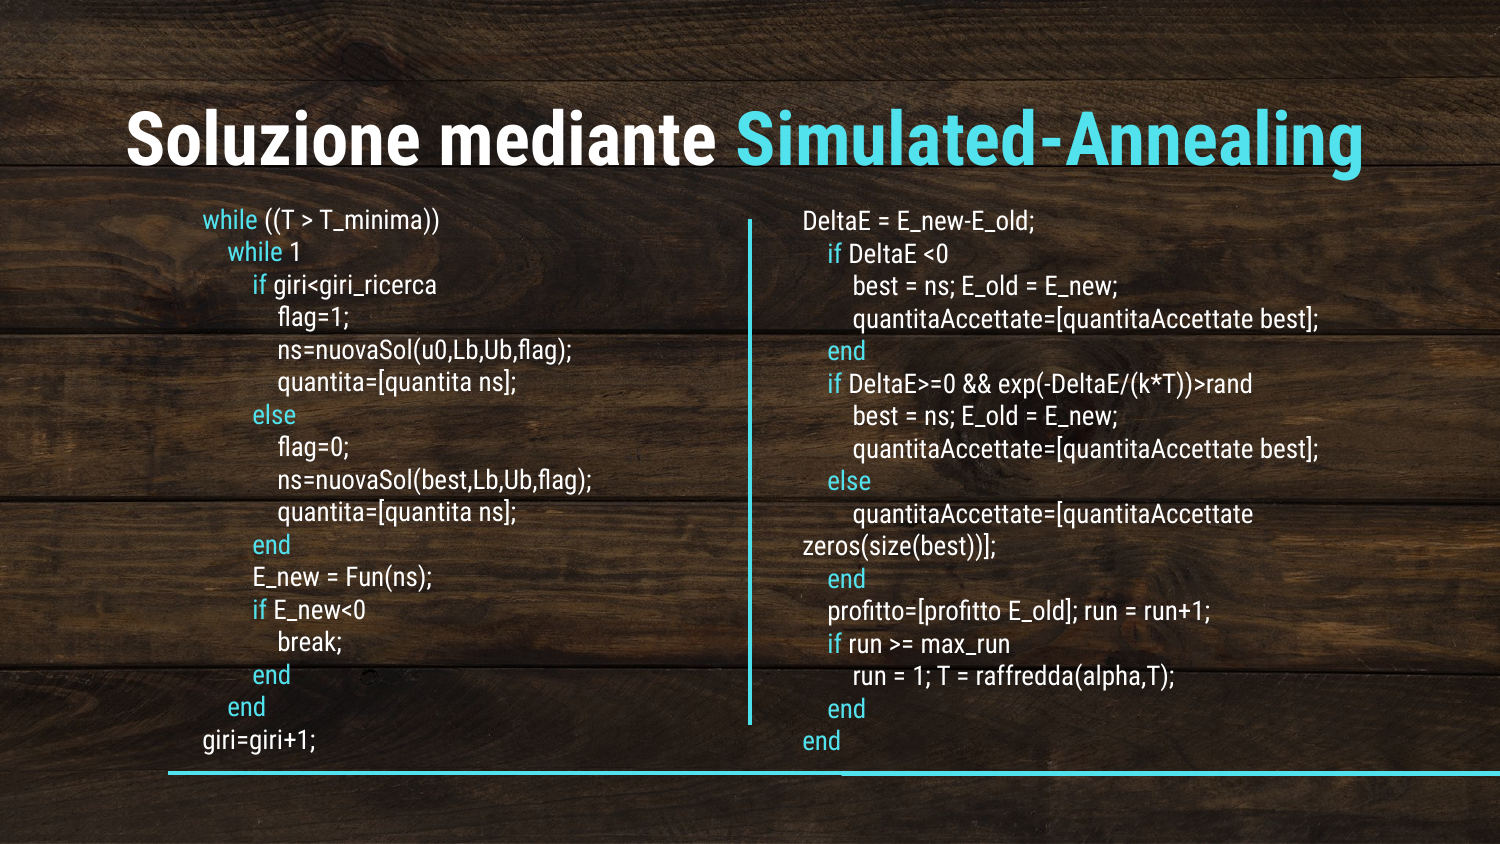

Soluzione mediante Simulated-Annealing
while ((T > T_minima))
    while 1
        if giri<giri_ricerca
            flag=1;
            ns=nuovaSol(u0,Lb,Ub,flag);
            quantita=[quantita ns];
        else
            flag=0;
            ns=nuovaSol(best,Lb,Ub,flag);
            quantita=[quantita ns];
        end
        E_new = Fun(ns);
        if E_new<0
            break;
        end
    end
giri=giri+1;

DeltaE = E_new-E_old;
    if DeltaE <0
        best = ns; E_old = E_new;
        quantitaAccettate=[quantitaAccettate best];
    end
    if DeltaE>=0 && exp(-DeltaE/(k*T))>rand
        best = ns; E_old = E_new;
        quantitaAccettate=[quantitaAccettate best];
    else
        quantitaAccettate=[quantitaAccettate zeros(size(best))];
    end
    profitto=[profitto E_old]; run = run+1;
    if run >= max_run
        run = 1; T = raffredda(alpha,T);
    end
end